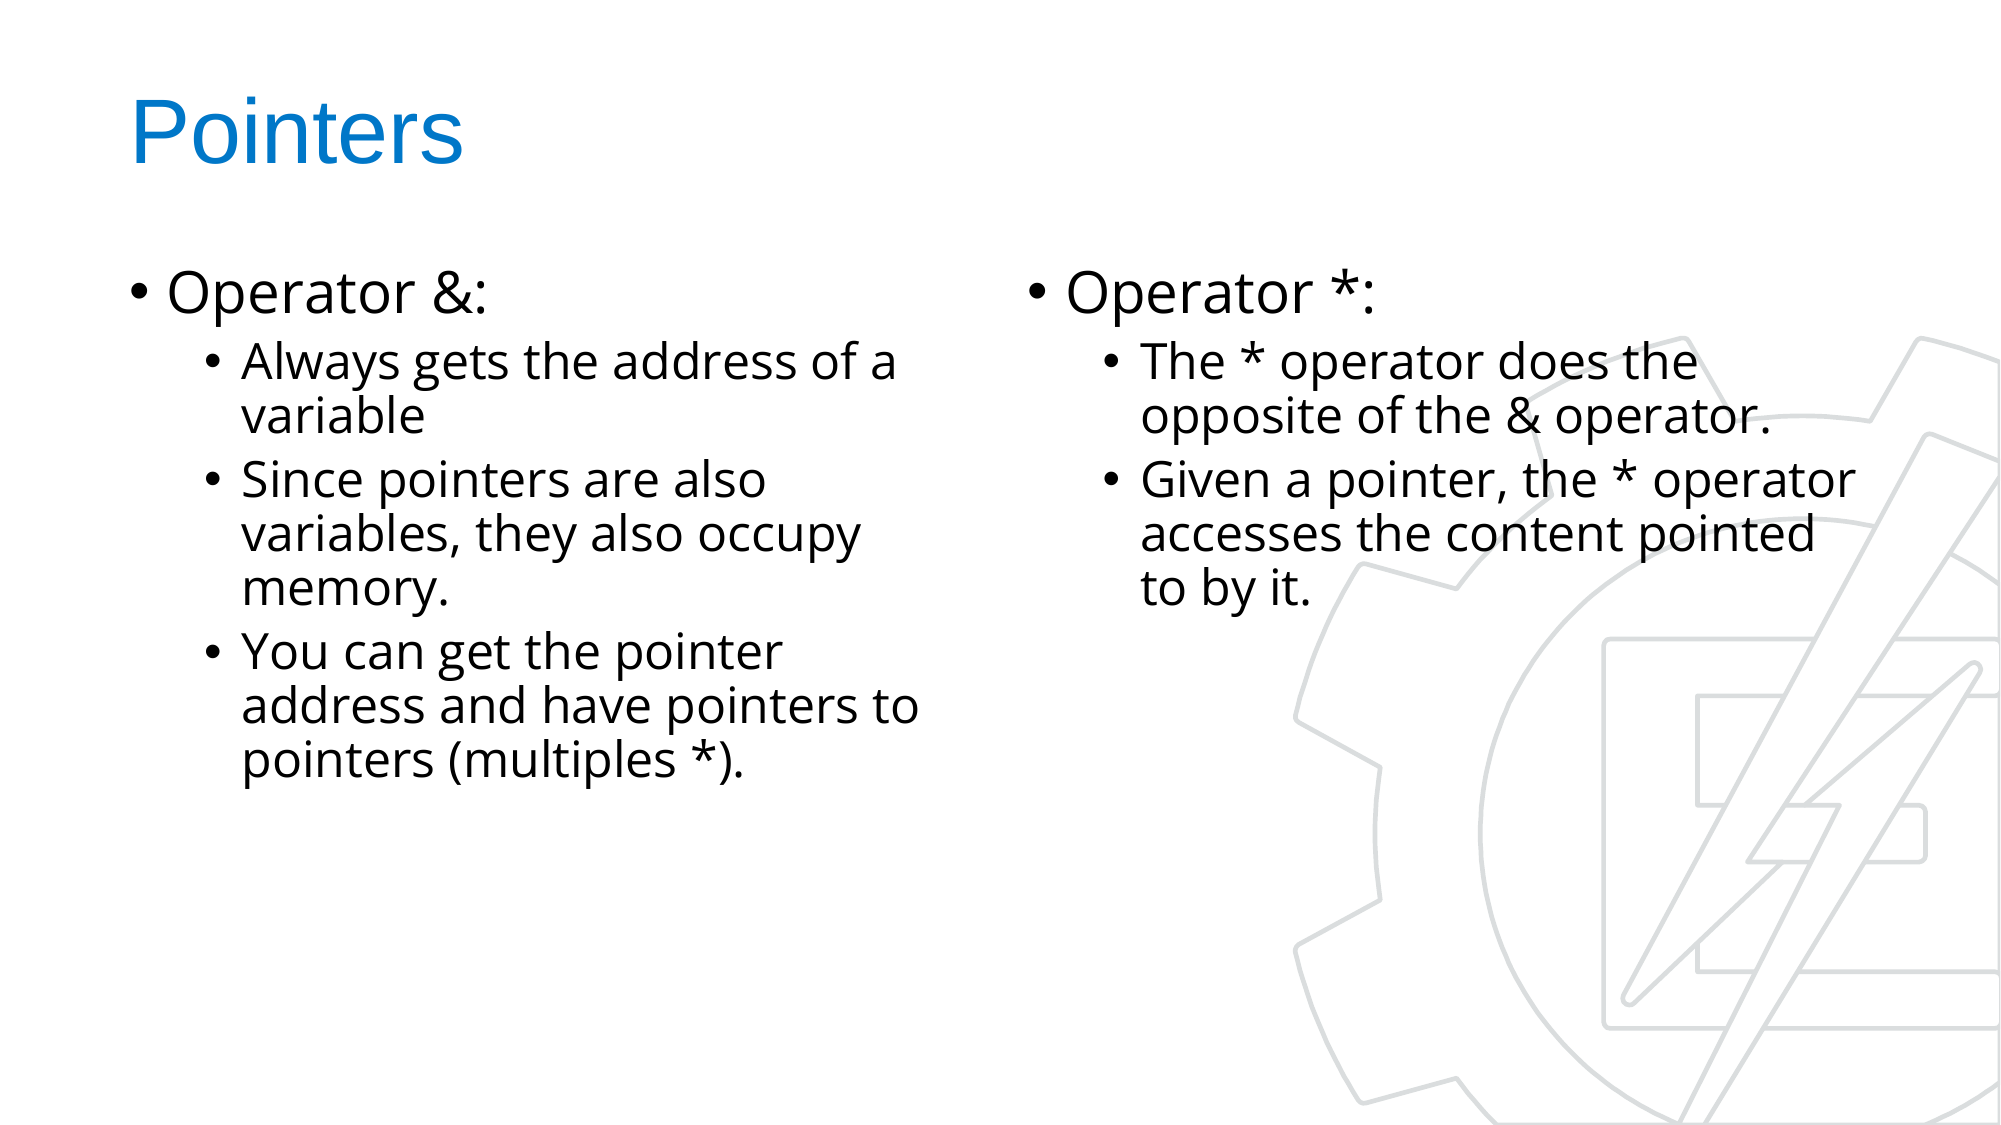

# Pointers
Operator &:
Always gets the address of a variable
Since pointers are also variables, they also occupy memory.
You can get the pointer address and have pointers to pointers (multiples *).
Operator *:
The * operator does the opposite of the & operator.
Given a pointer, the * operator accesses the content pointed to by it.